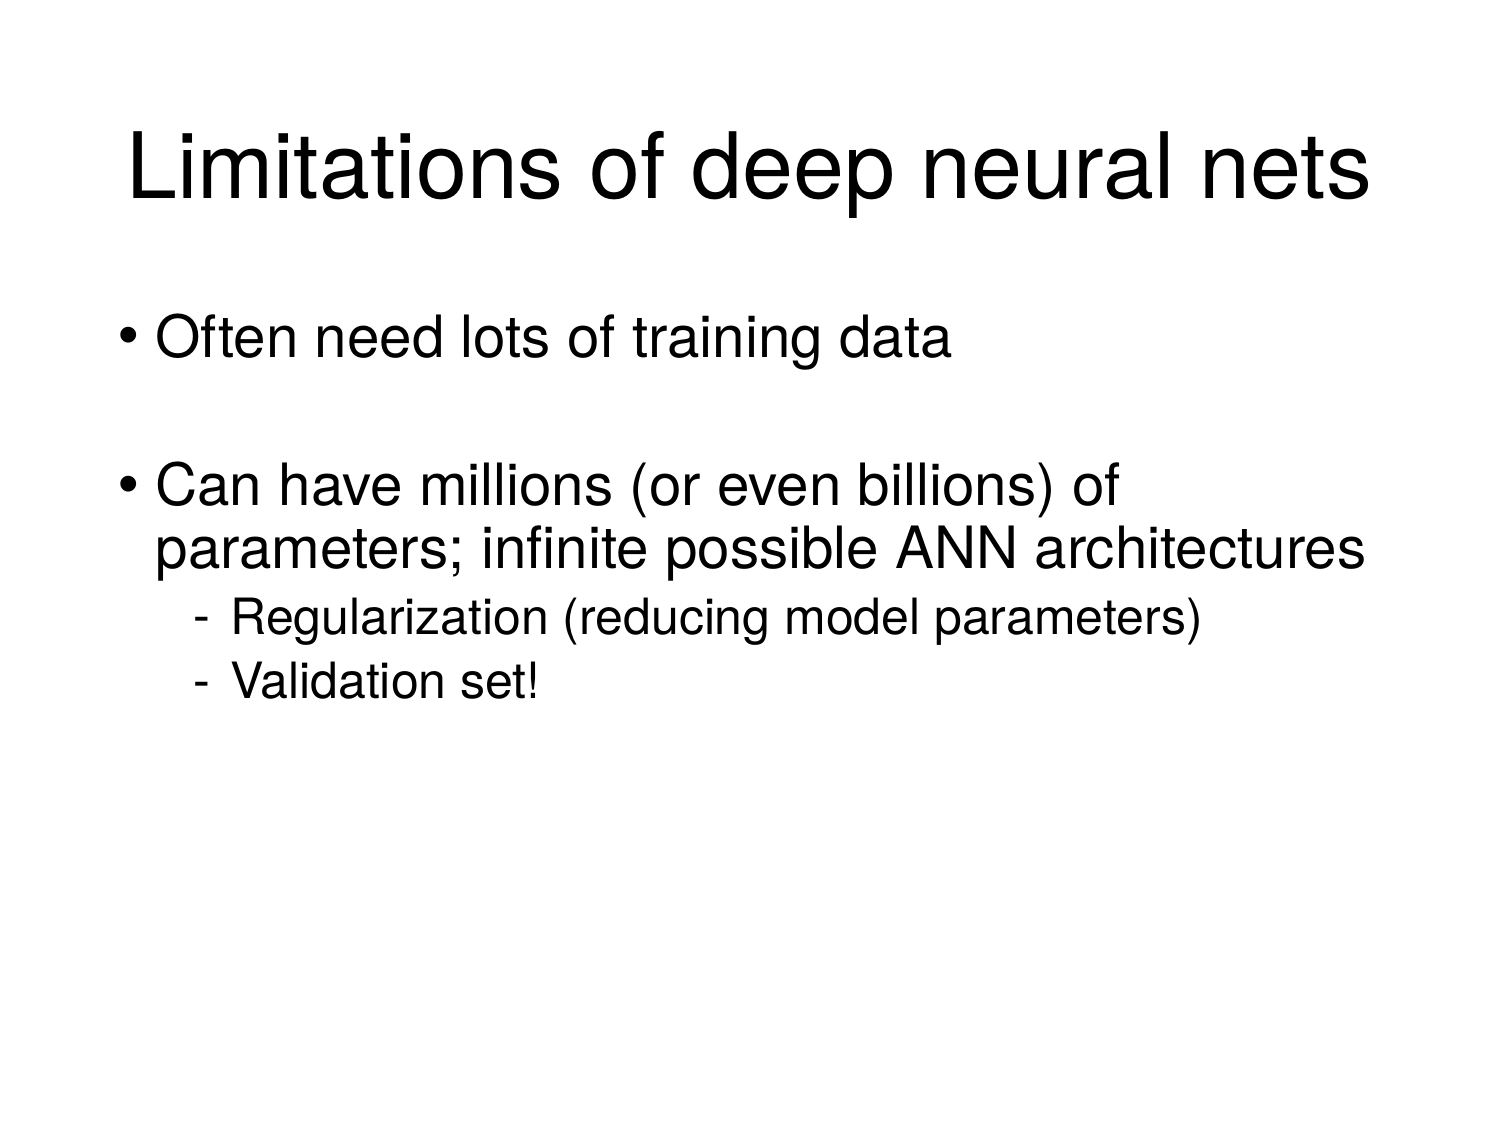

# Limitations of deep neural nets
Often need lots of training data

Can have millions (or even billions) of parameters; infinite possible ANN architectures
Regularization (reducing model parameters)
Validation set!